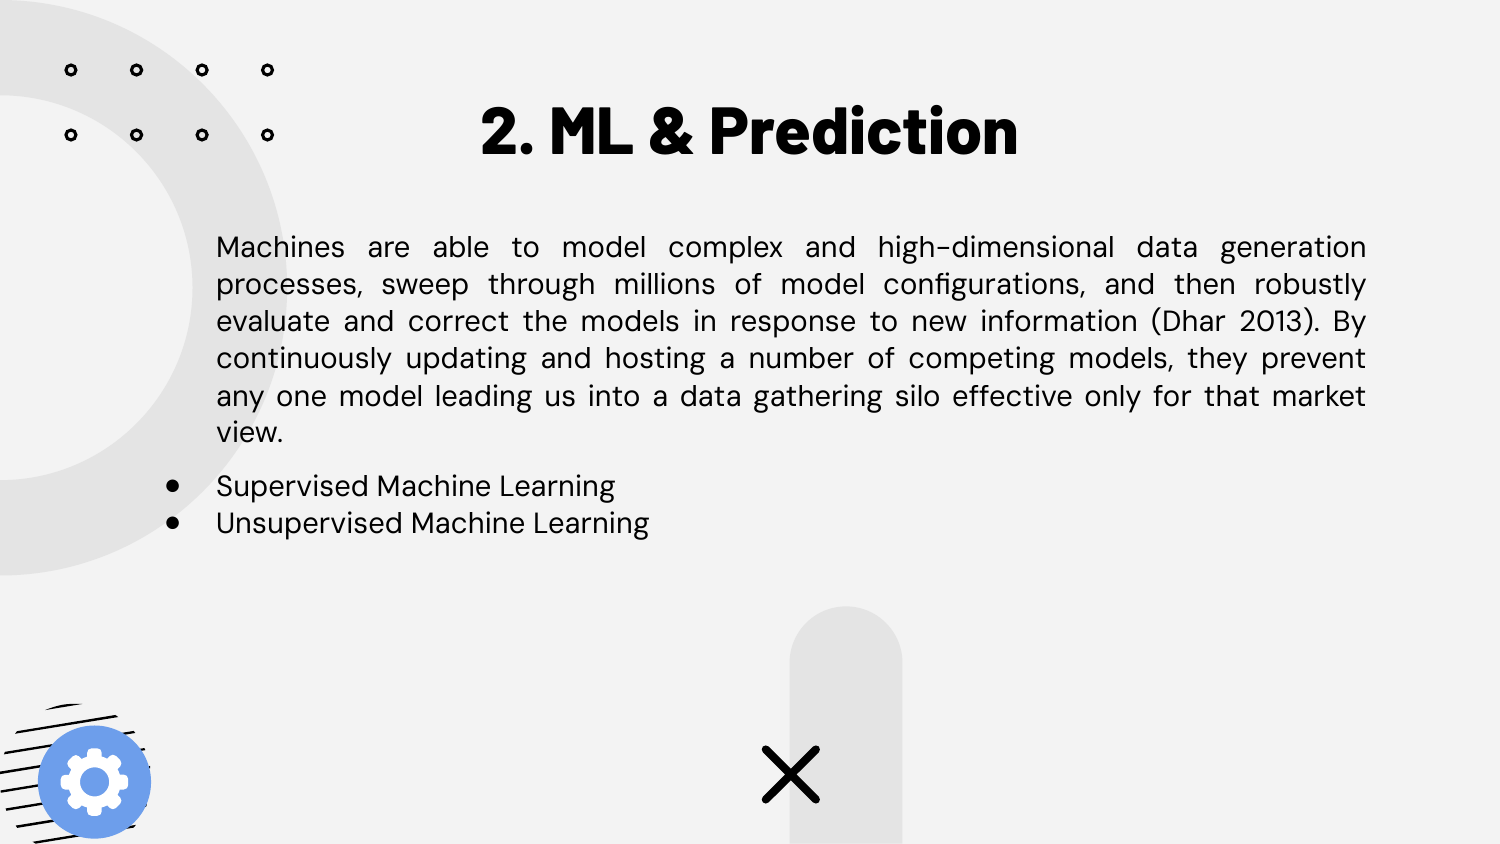

# 2. ML & Prediction
Machines are able to model complex and high-dimensional data generation processes, sweep through millions of model configurations, and then robustly evaluate and correct the models in response to new information (Dhar 2013). By continuously updating and hosting a number of competing models, they prevent any one model leading us into a data gathering silo effective only for that market view.
Supervised Machine Learning
Unsupervised Machine Learning